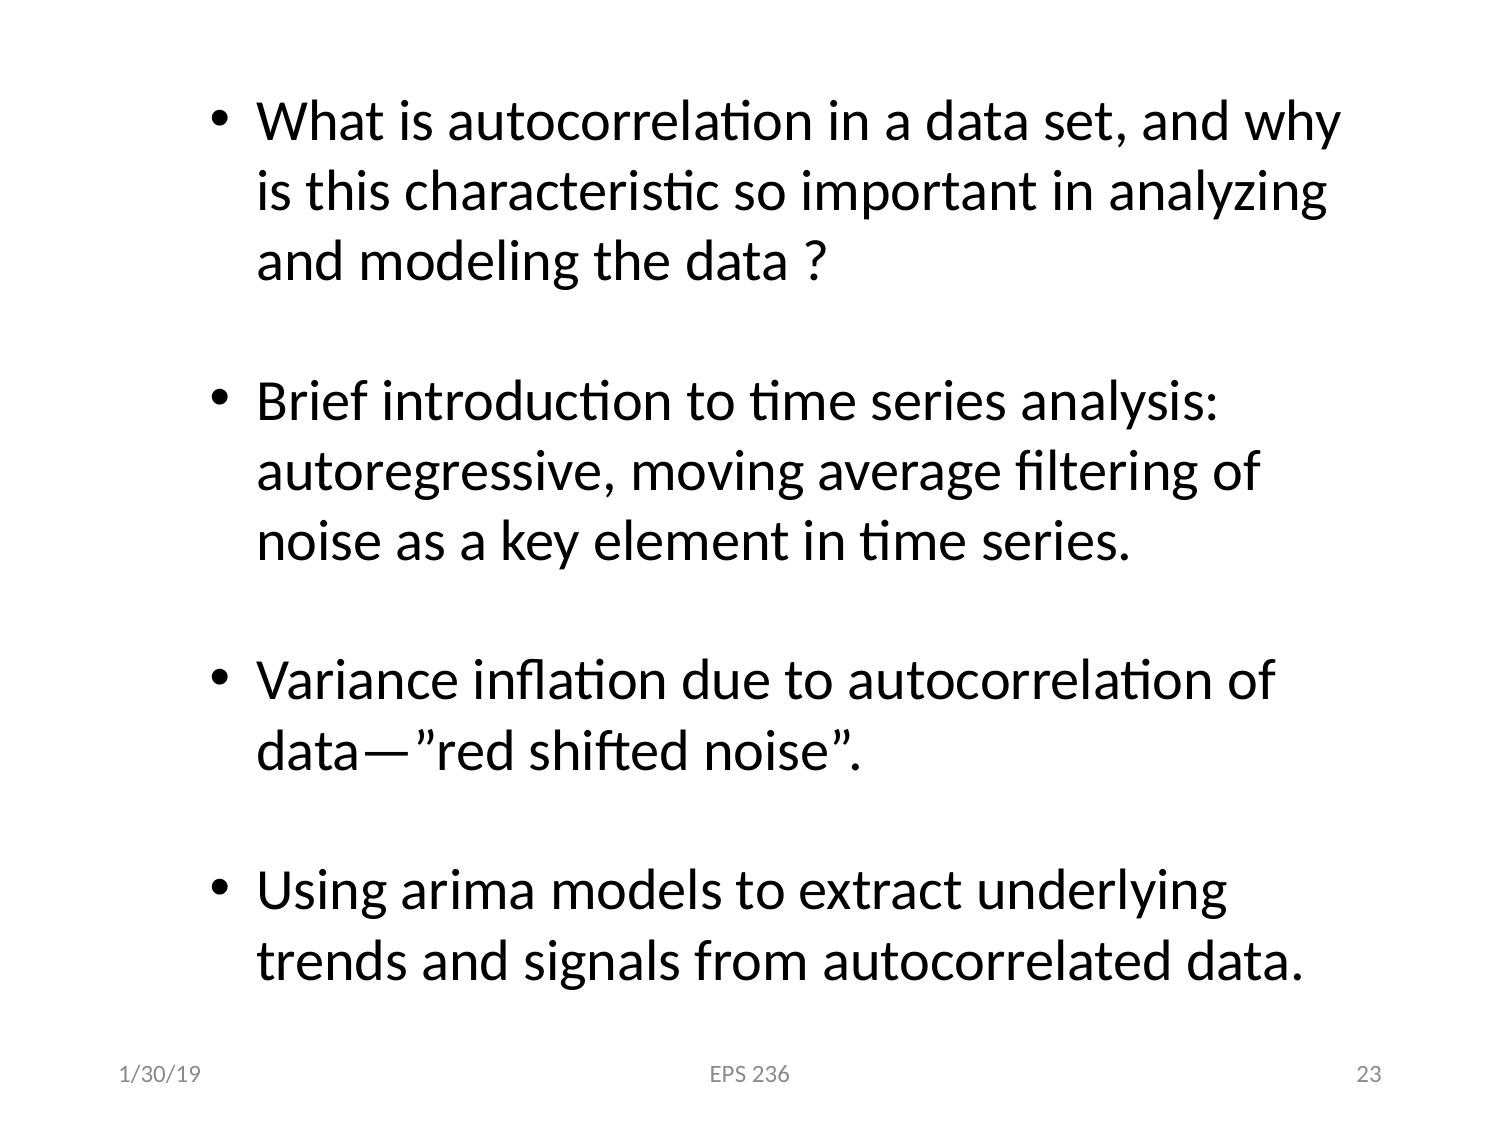

What is autocorrelation in a data set, and why is this characteristic so important in analyzing and modeling the data ?

Brief introduction to time series analysis: autoregressive, moving average filtering of noise as a key element in time series.

Variance inflation due to autocorrelation of data—”red shifted noise”.

Using arima models to extract underlying trends and signals from autocorrelated data.
1/30/19
EPS 236
23